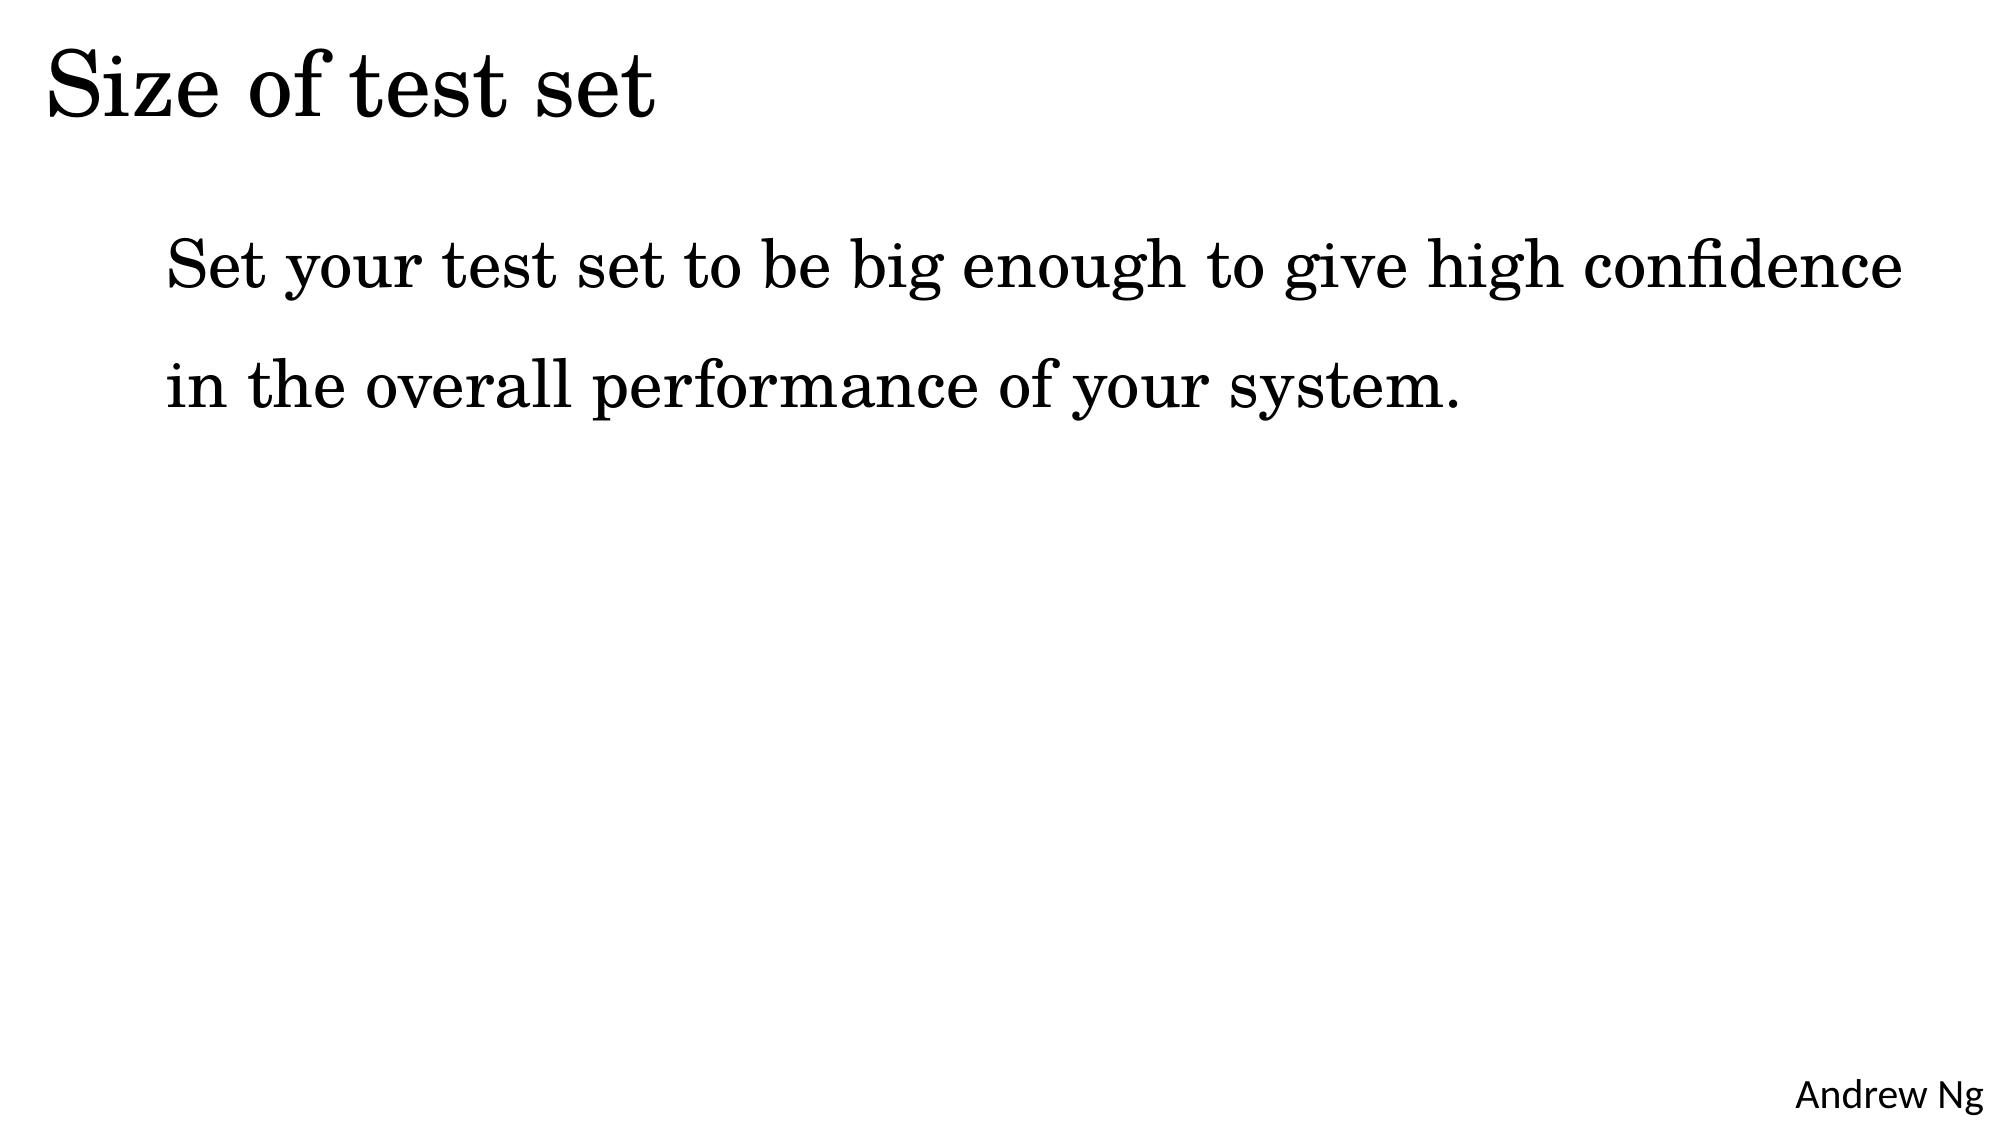

# Size of test set
Set your test set to be big enough to give high confidence
in the overall performance of your system.